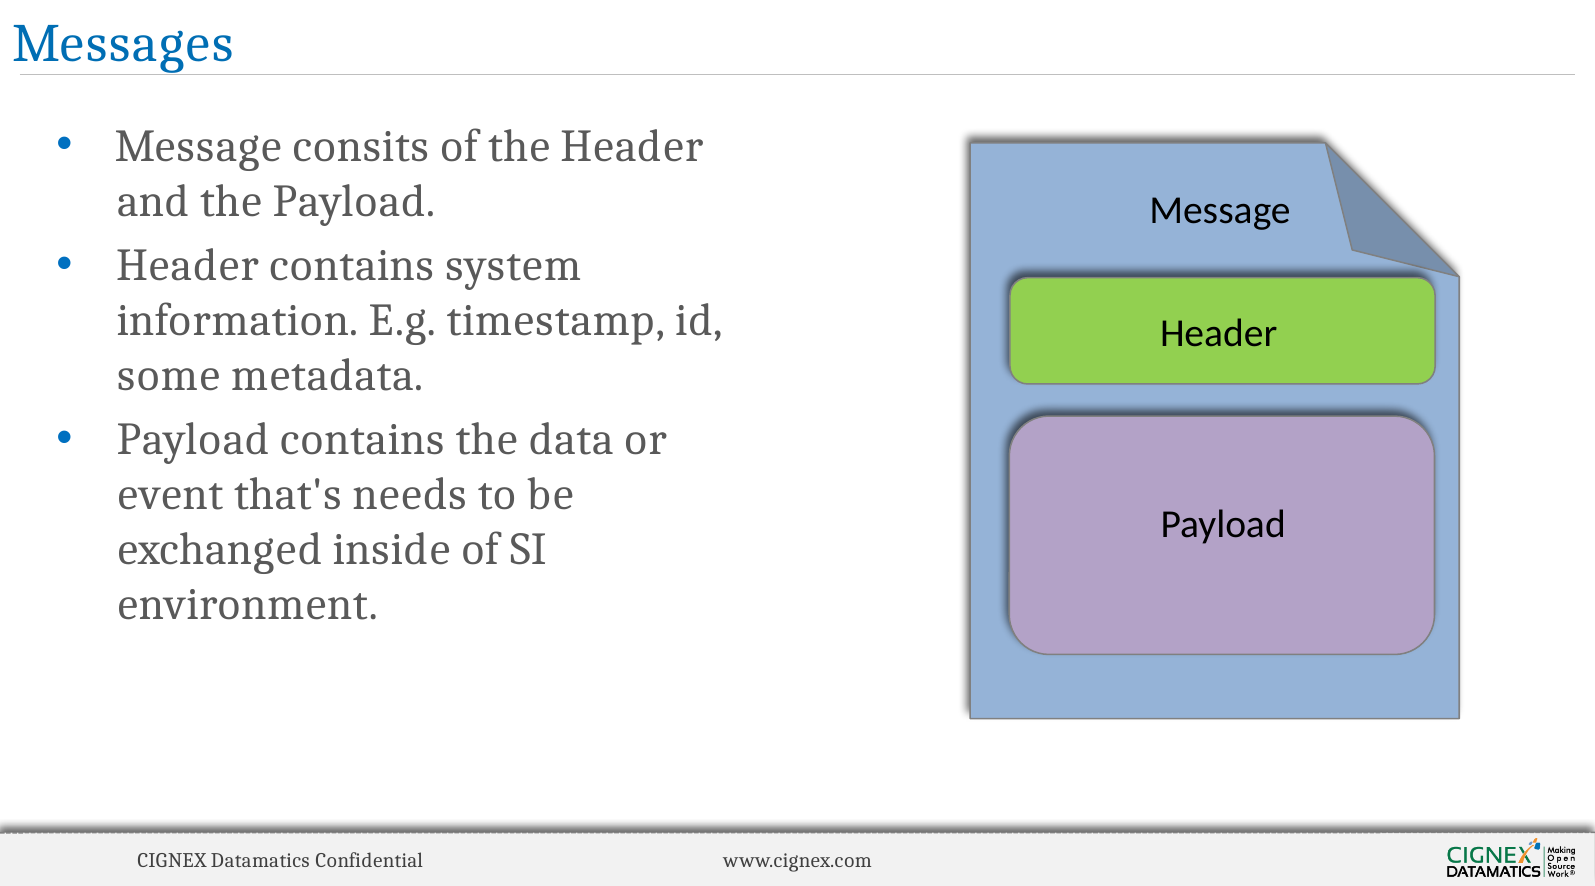

# Messages
Message consits of the Header and the Payload.
Header contains system information. E.g. timestamp, id, some metadata.
Payload contains the data or event that's needs to be exchanged inside of SI environment.

Message

Header

Payload
8